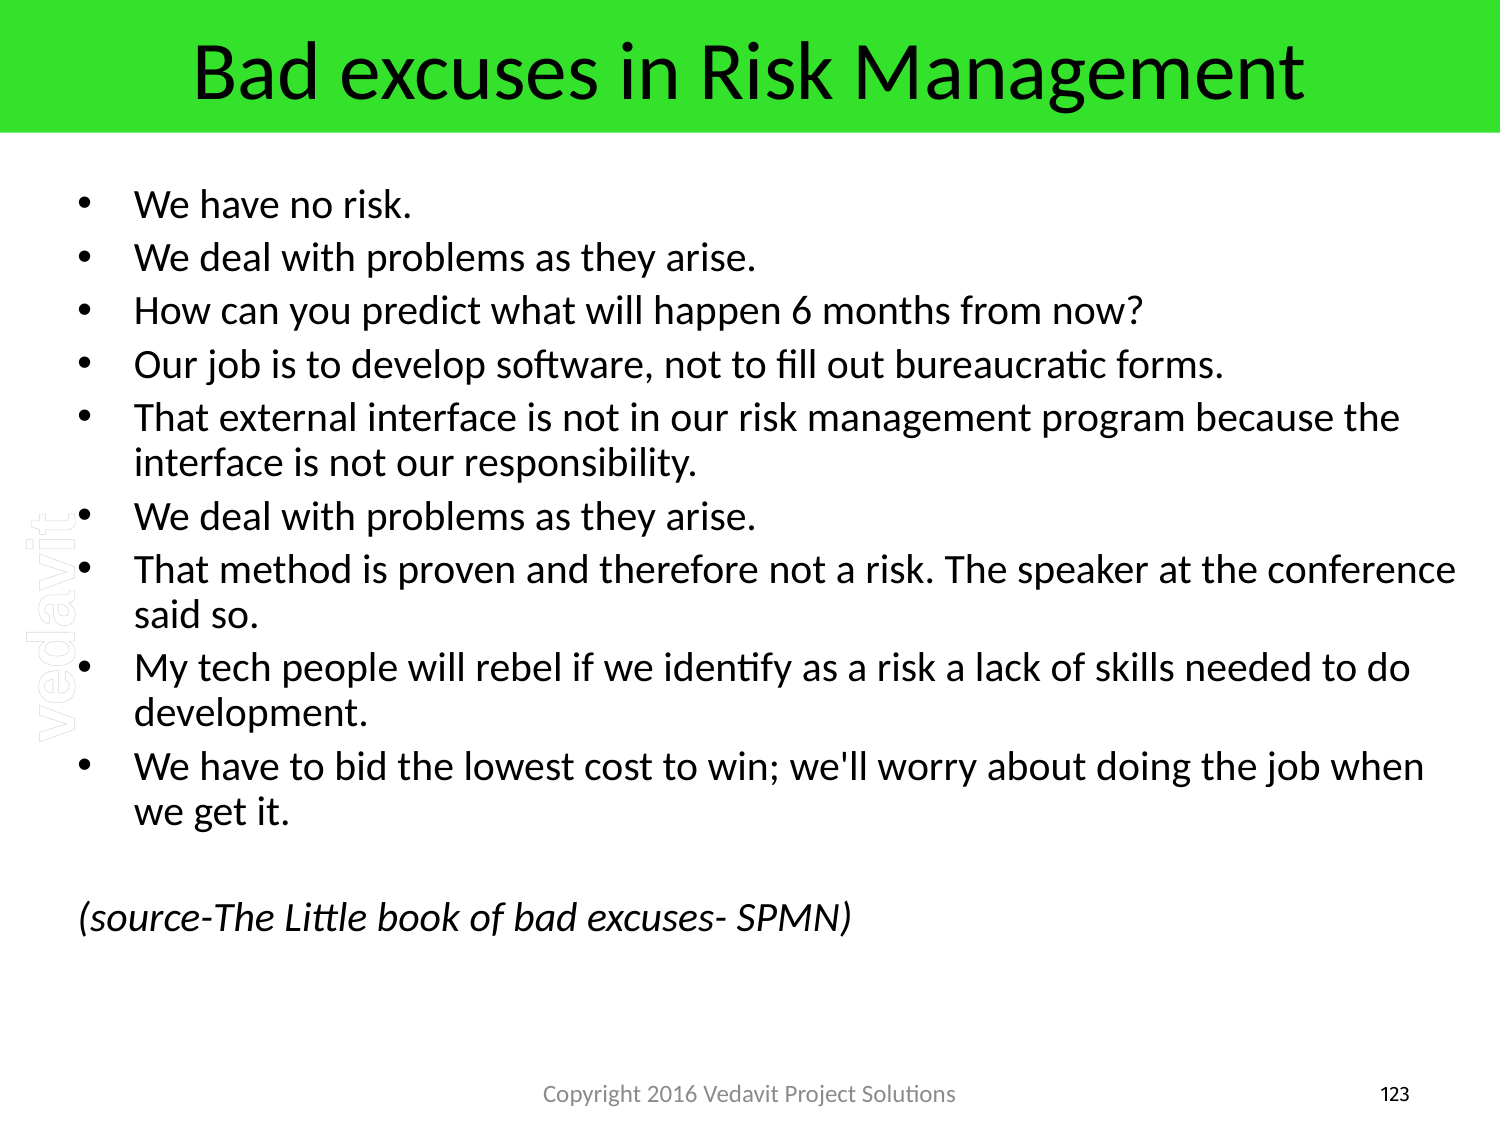

# Bad excuses in Risk Management
We have no risk.
We deal with problems as they arise.
How can you predict what will happen 6 months from now?
Our job is to develop software, not to fill out bureaucratic forms.
That external interface is not in our risk management program because the interface is not our responsibility.
We deal with problems as they arise.
That method is proven and therefore not a risk. The speaker at the conference said so.
My tech people will rebel if we identify as a risk a lack of skills needed to do development.
We have to bid the lowest cost to win; we'll worry about doing the job when we get it.

(source-The Little book of bad excuses- SPMN)

Copyright 2016 Vedavit Project Solutions
123